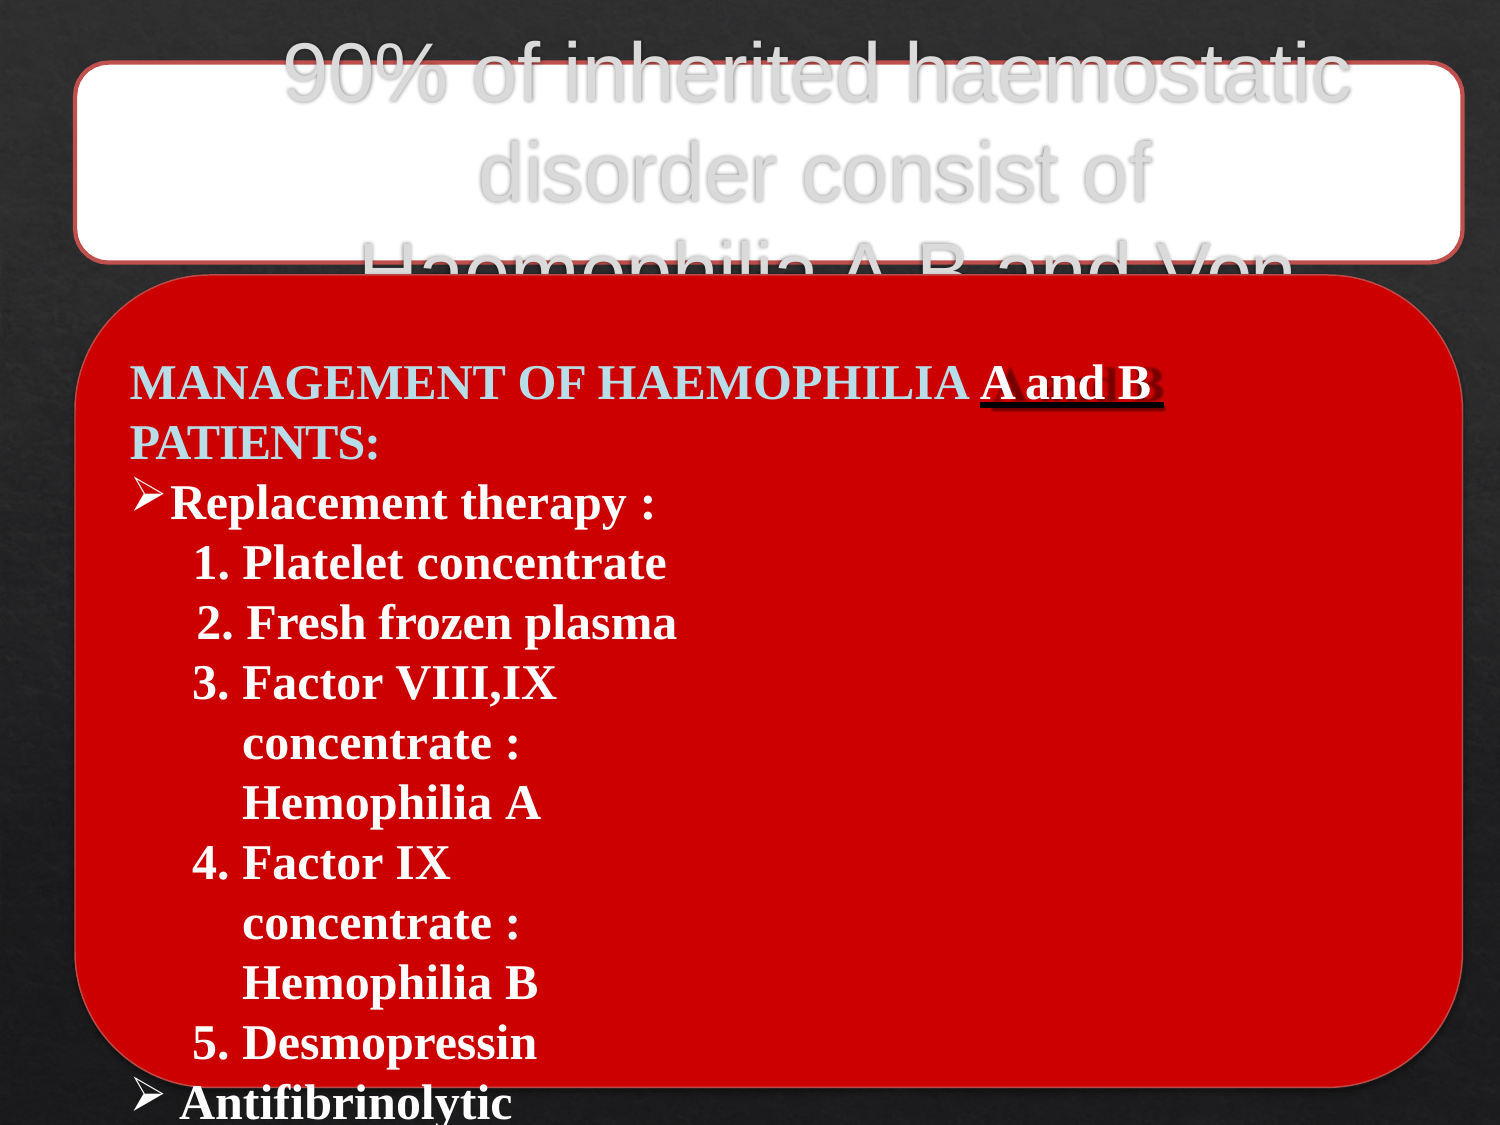

# 90% of inherited haemostatic disorder consist of  Haemophilia A,B and Von Wilibrand’s disease.

MANAGEMENT OF HAEMOPHILIA A and B  PATIENTS:
Replacement therapy :
Platelet concentrate
Fresh frozen plasma
Factor VIII,IX concentrate : Hemophilia A
Factor IX concentrate : Hemophilia B
Desmopressin
Antifibrinolytic therapy:
Epsilon-aminocaproic acid (EACA, Plaslloid)
Tranexamic acid (AMCA, Transamin)